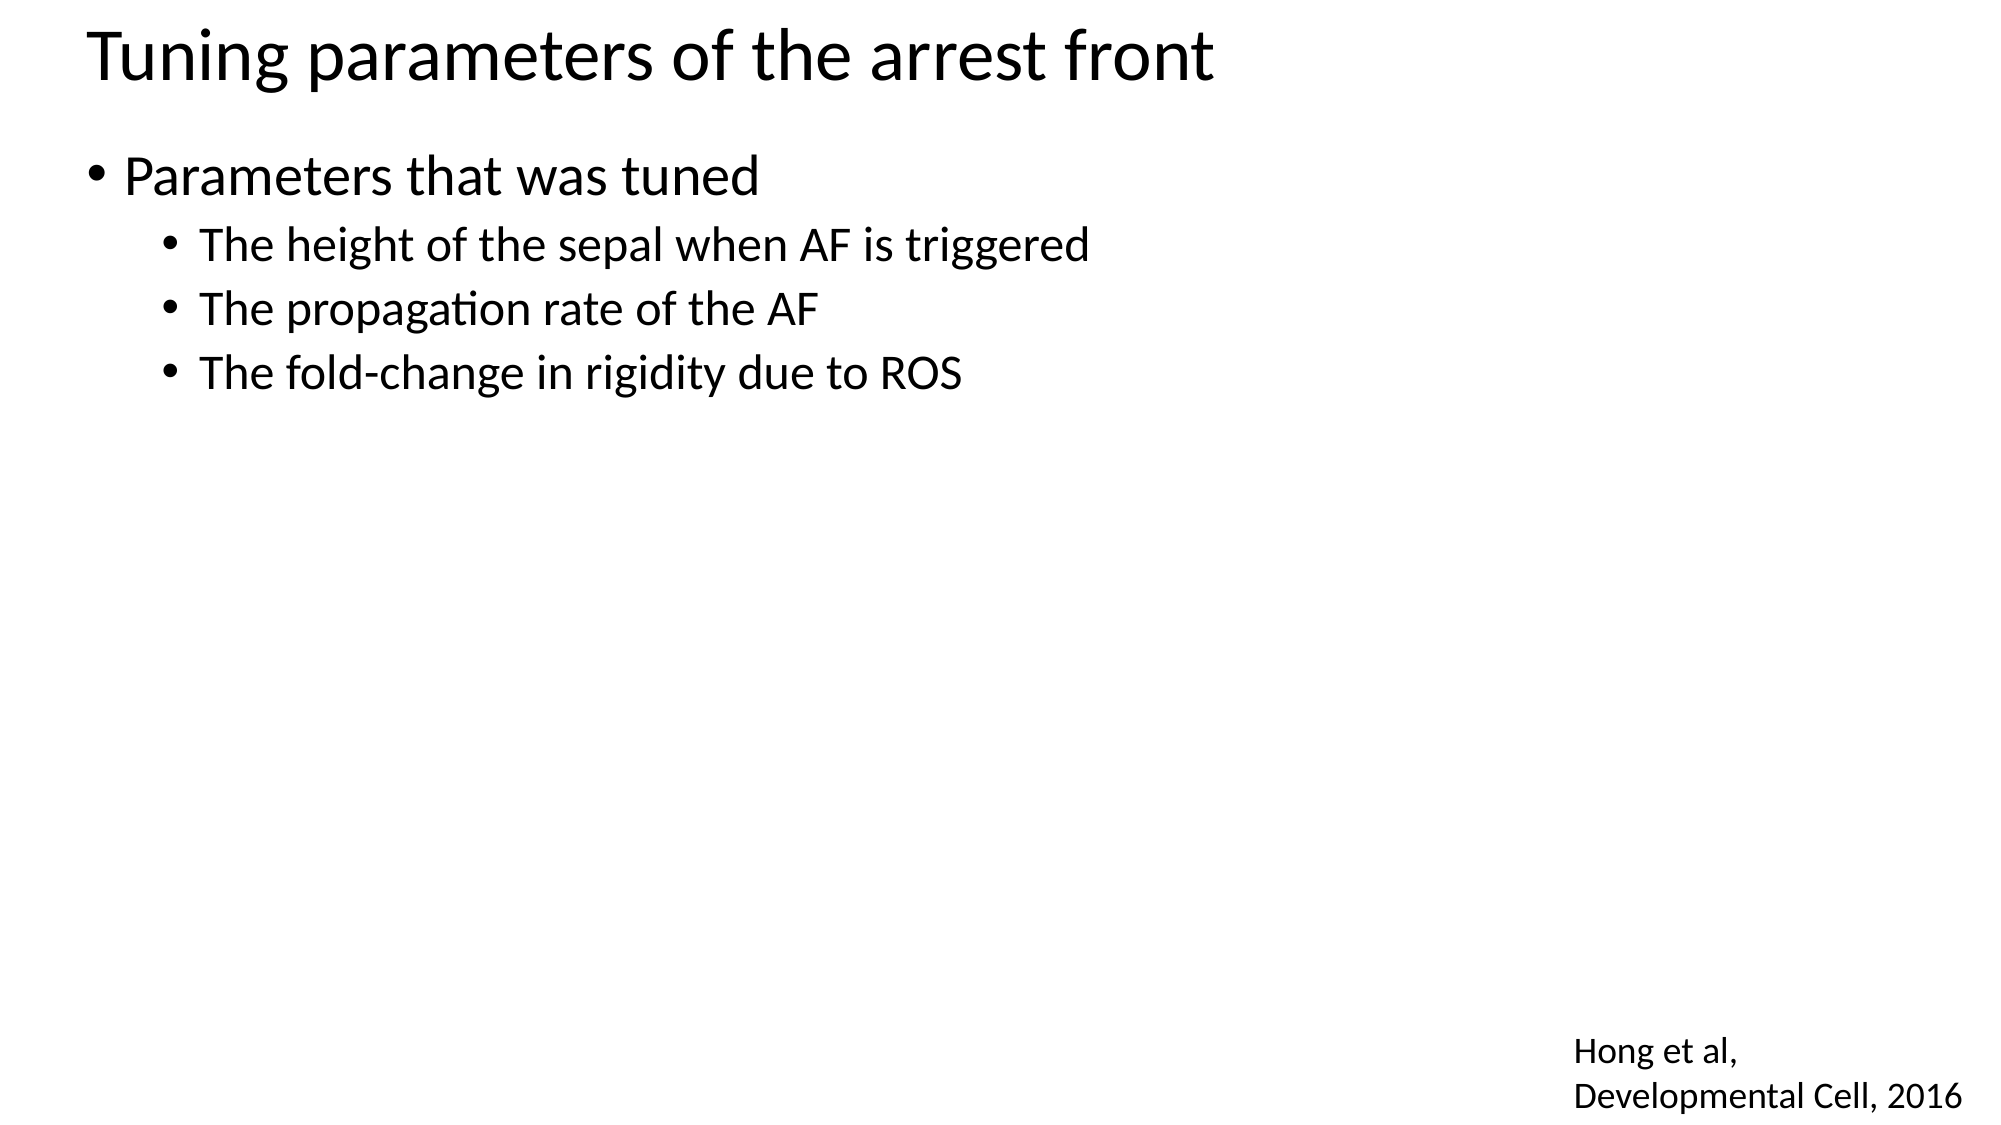

# Tuning parameters of the arrest front
Parameters that was tuned
The height of the sepal when AF is triggered
The propagation rate of the AF
The fold-change in rigidity due to ROS
Hong et al,
Developmental Cell, 2016